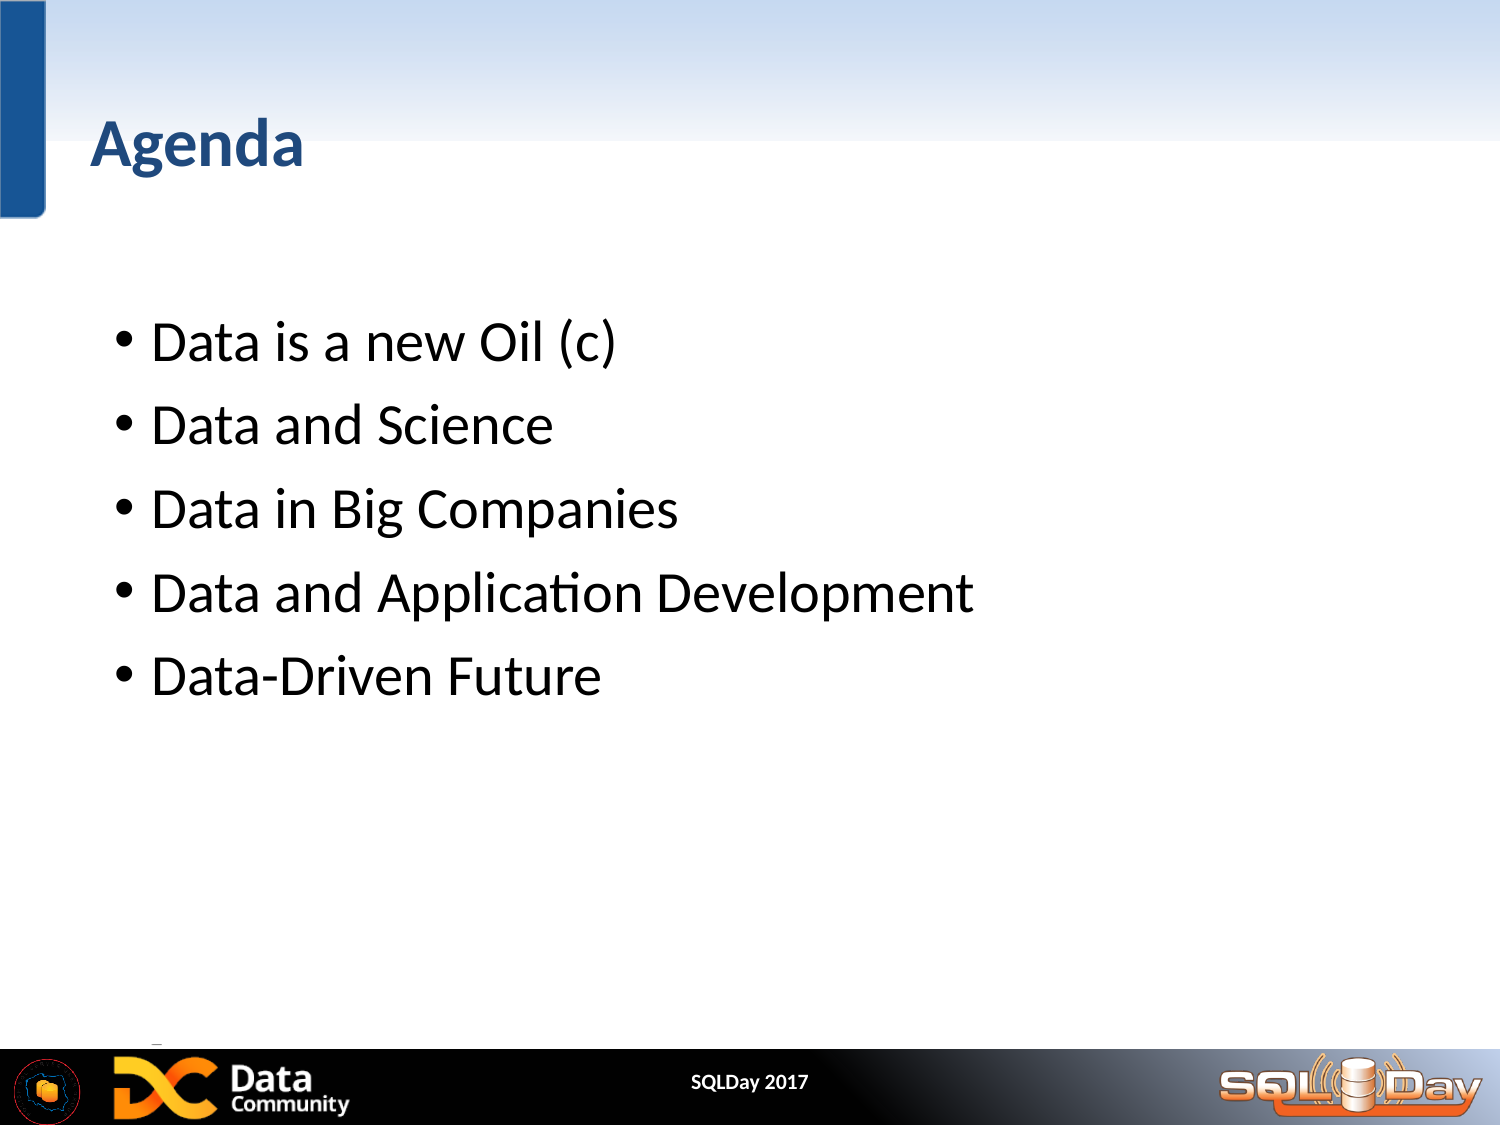

# Agenda
Data is a new Oil (c)
Data and Science
Data in Big Companies
Data and Application Development
Data-Driven Future